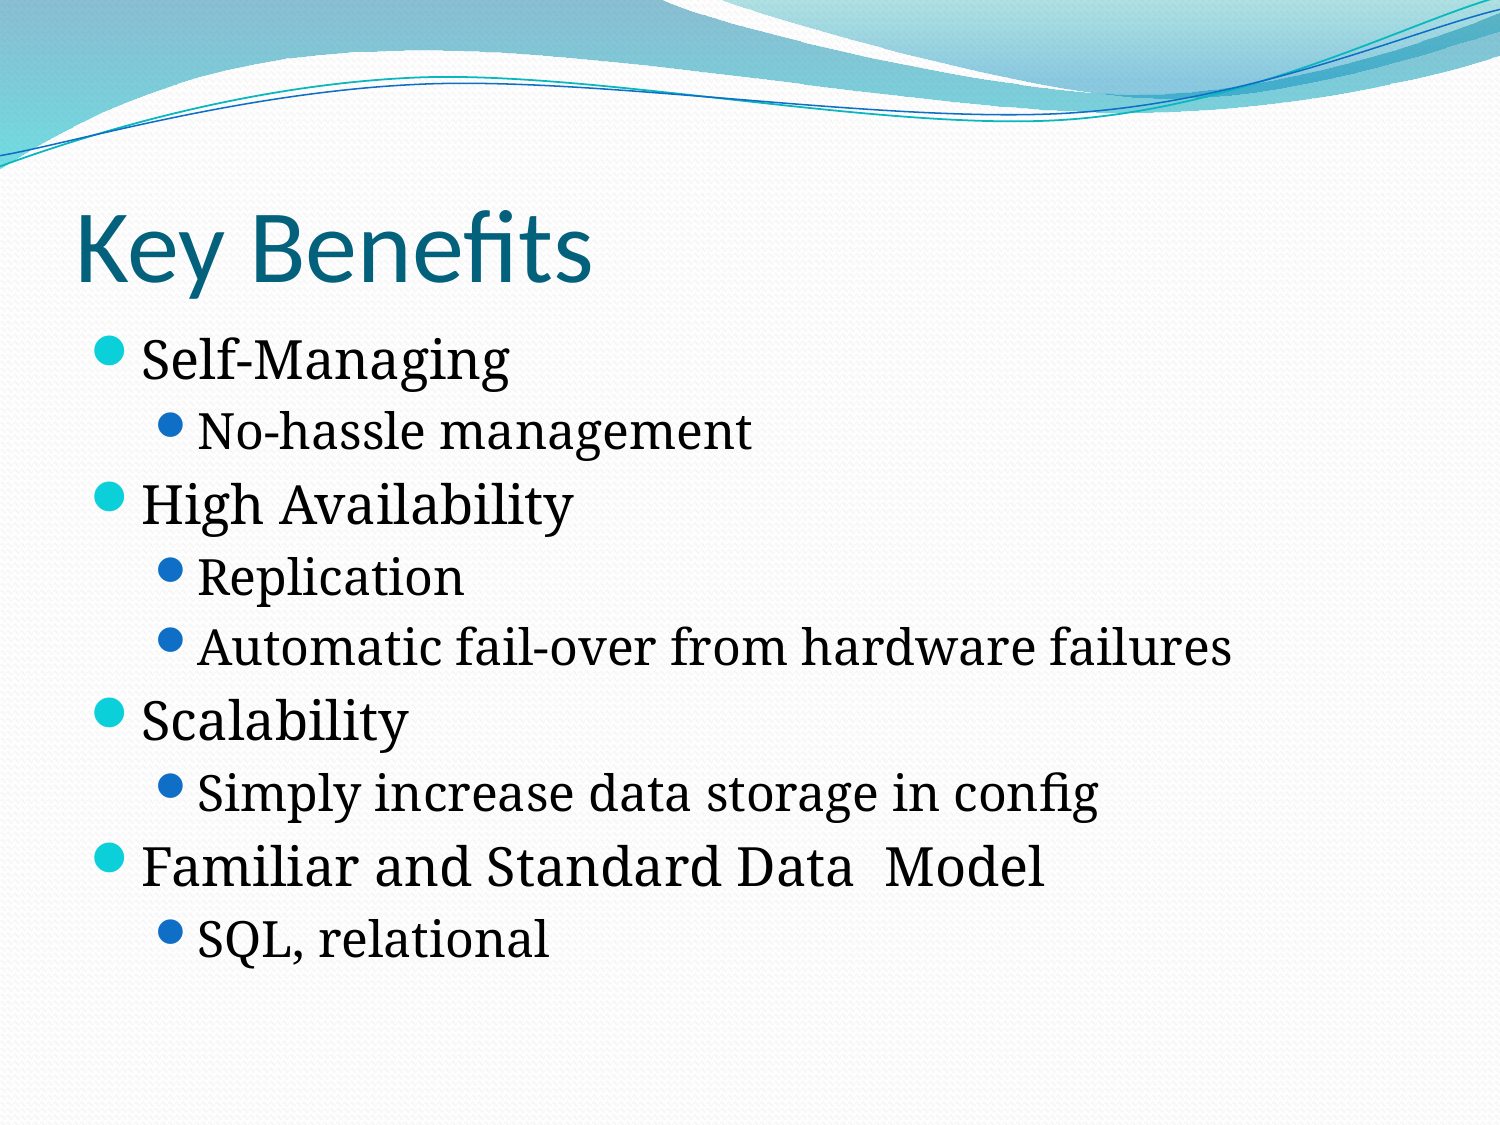

# Key Benefits
Self-Managing
No-hassle management
High Availability
Replication
Automatic fail-over from hardware failures
Scalability
Simply increase data storage in config
Familiar and Standard Data  Model
SQL, relational